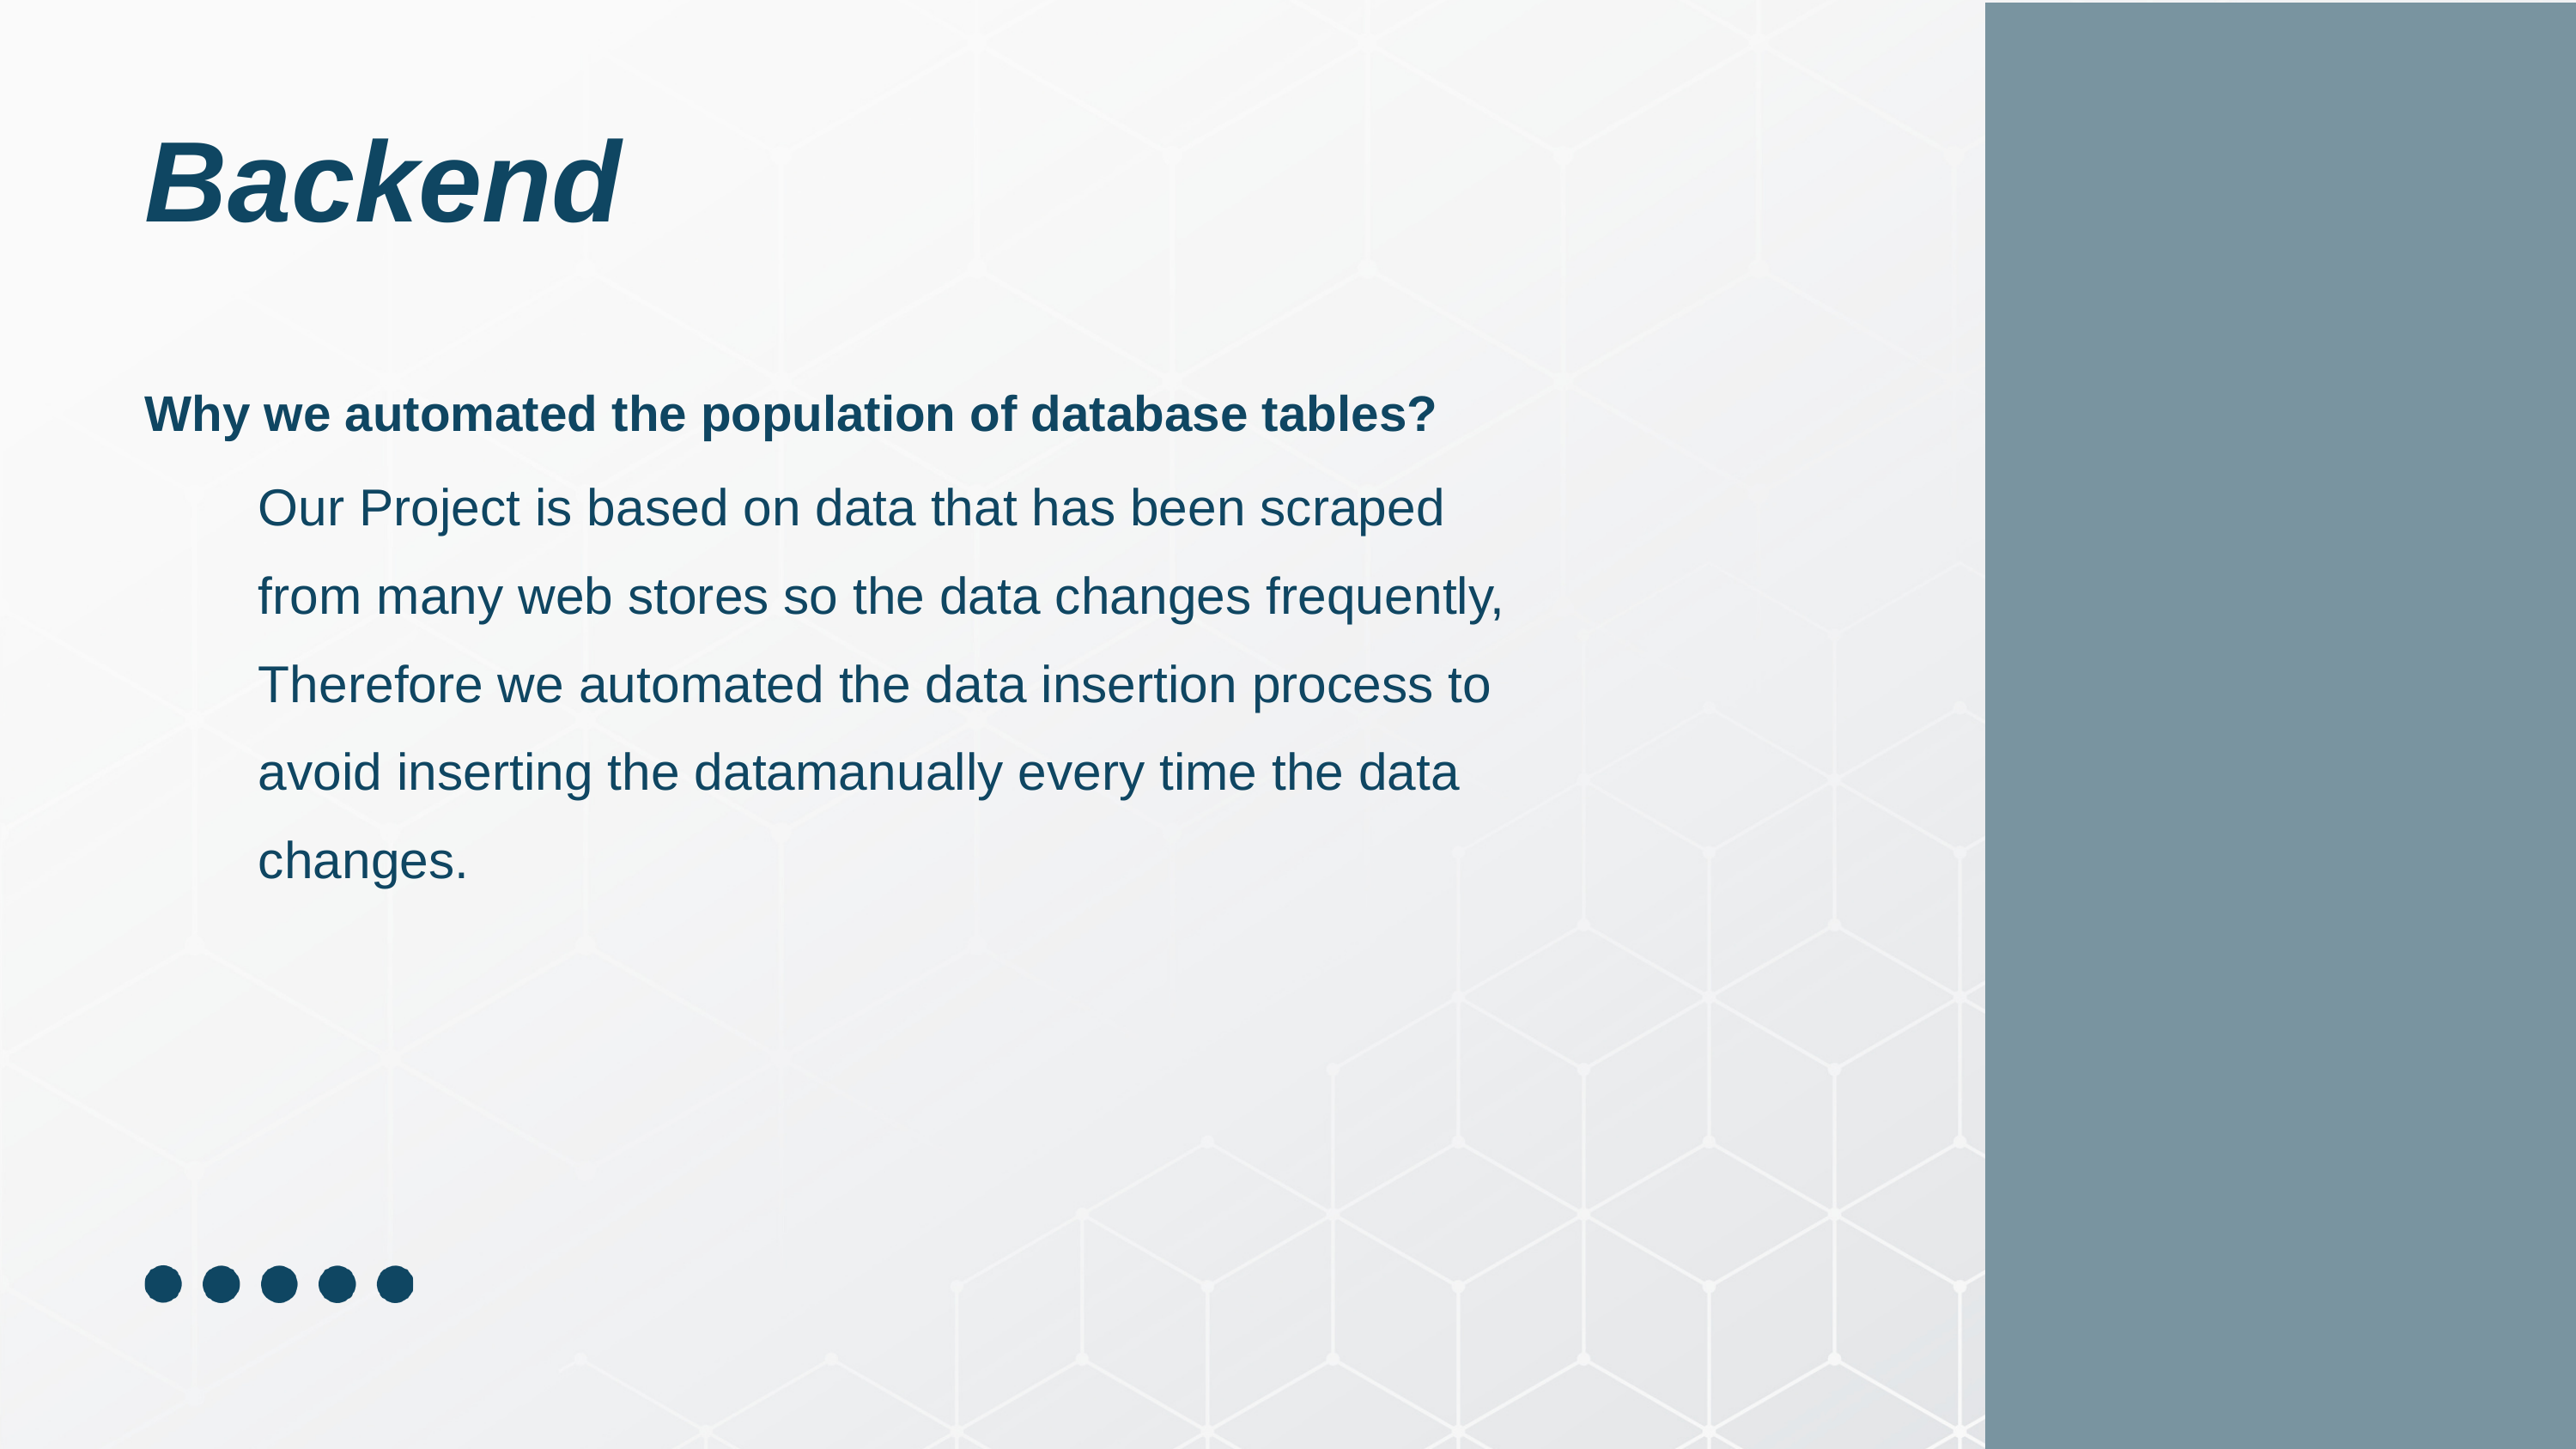

Backend
Why we automated the population of database tables?

Our Project is based on data that has been scraped from many web stores so the data changes frequently, Therefore we automated the data insertion process to avoid inserting the datamanually every time the data changes.